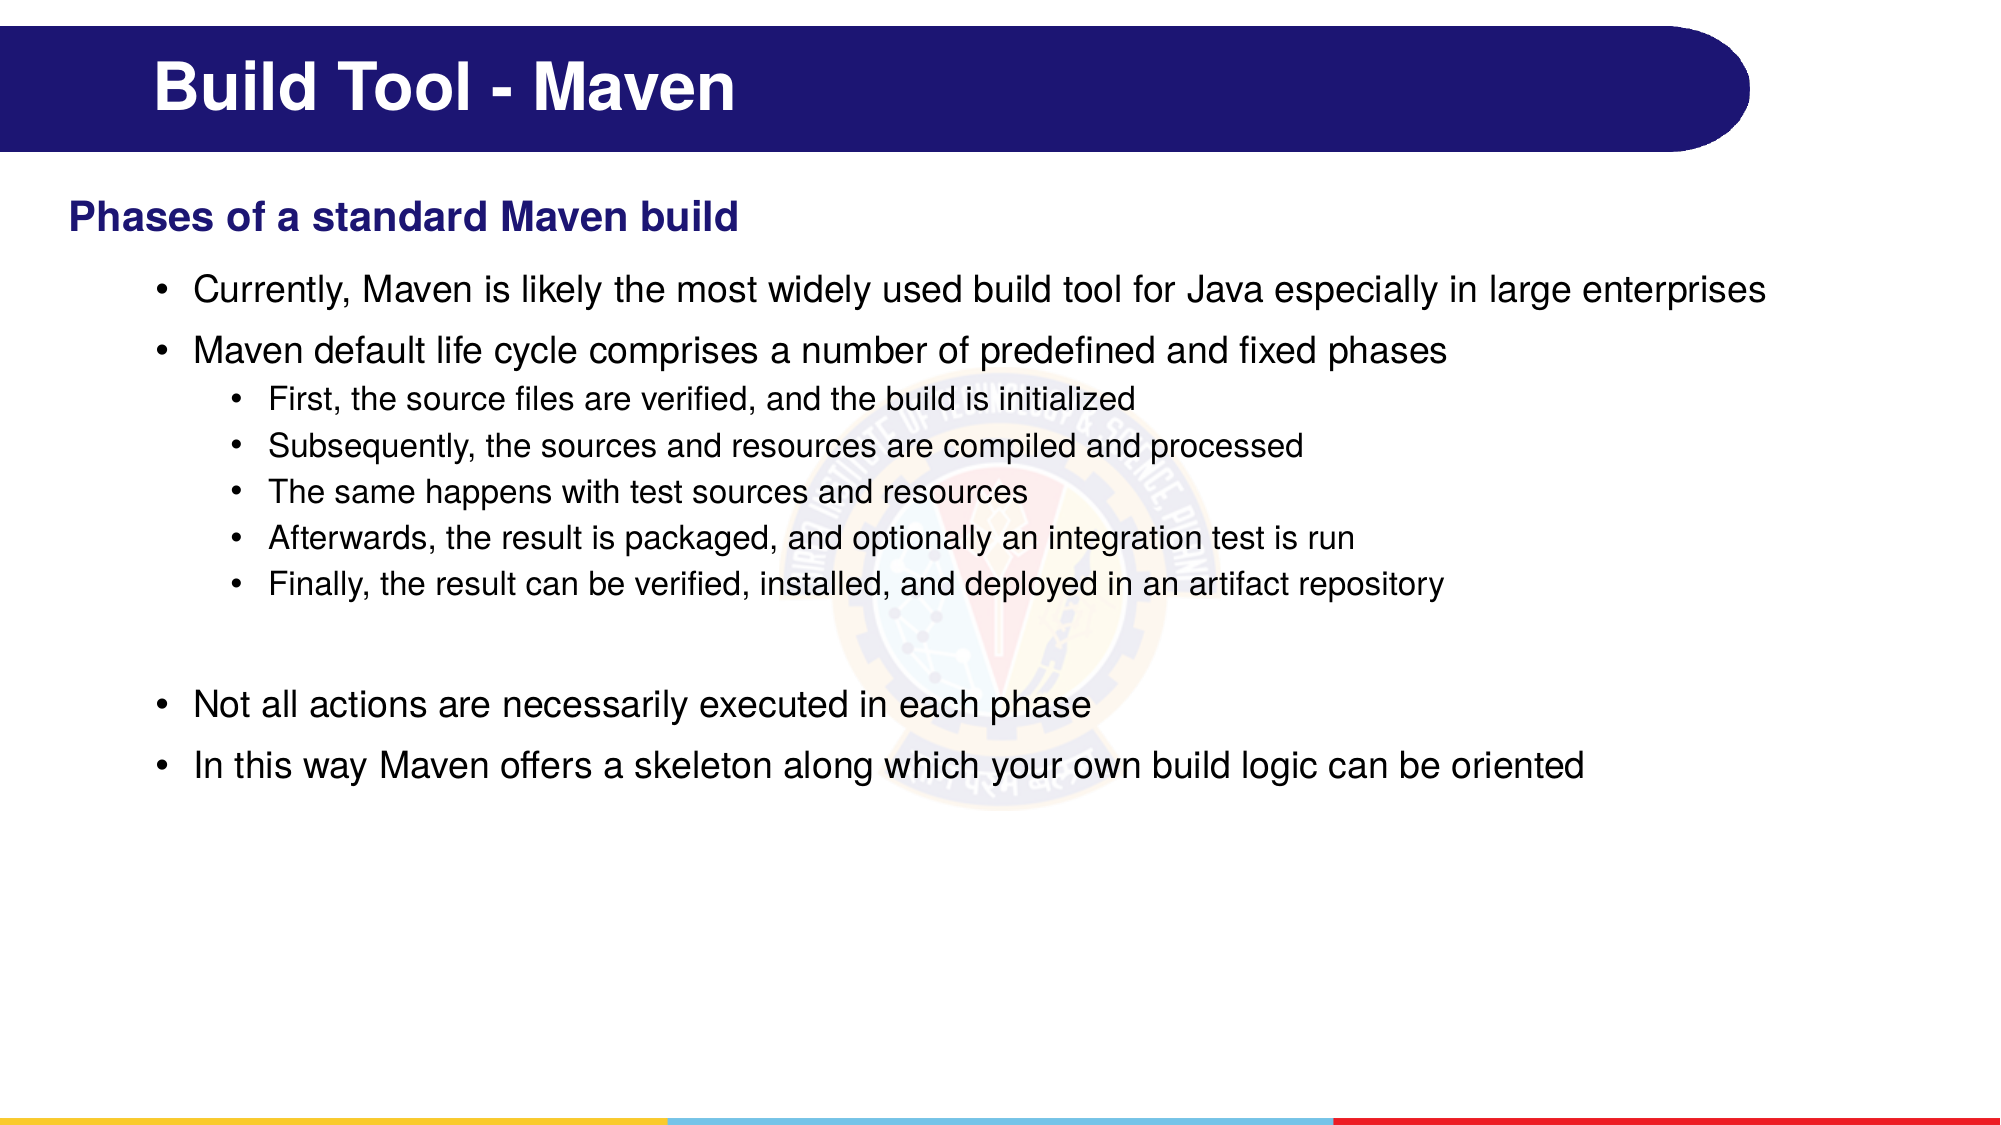

# Build Tool - Maven
Phases of a standard Maven build
Currently, Maven is likely the most widely used build tool for Java especially in large enterprises
Maven default life cycle comprises a number of predefined and fixed phases
First, the source files are verified, and the build is initialized
Subsequently, the sources and resources are compiled and processed
The same happens with test sources and resources
Afterwards, the result is packaged, and optionally an integration test is run
Finally, the result can be verified, installed, and deployed in an artifact repository

Not all actions are necessarily executed in each phase
In this way Maven offers a skeleton along which your own build logic can be oriented